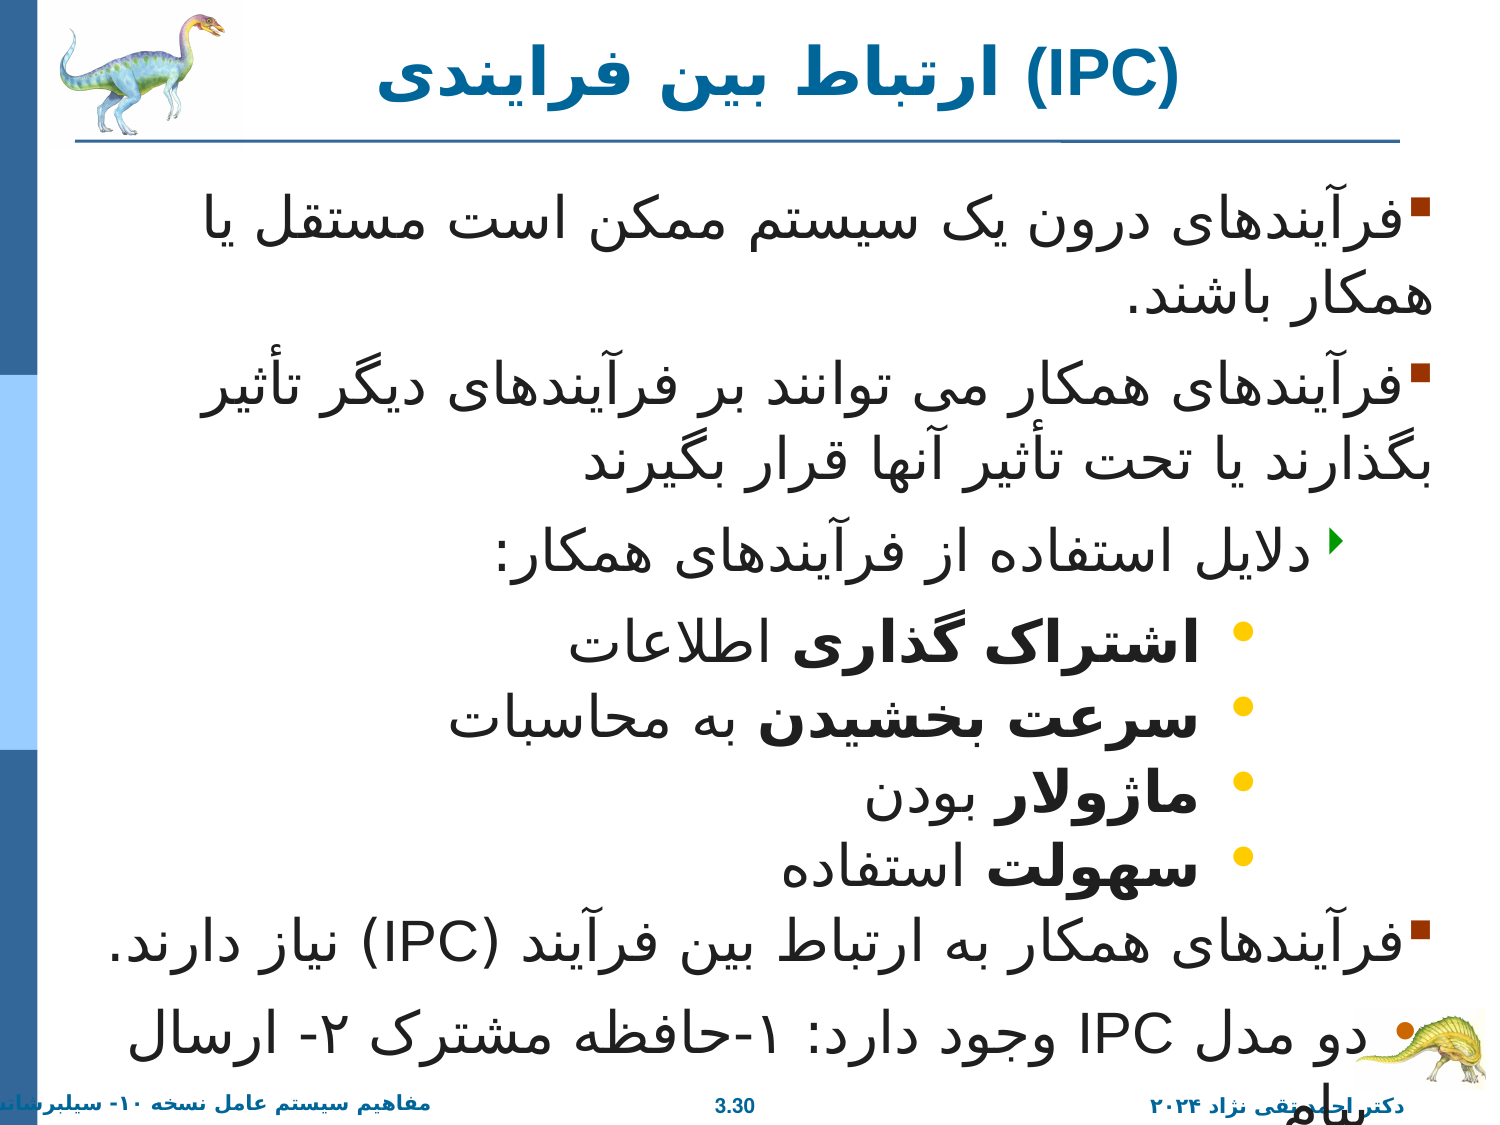

# ارتباط بین فرایندی (IPC)
فرآیندهای درون یک سیستم ممکن است مستقل یا همکار باشند.
فرآیندهای همکار می توانند بر فرآیندهای دیگر تأثیر بگذارند یا تحت تأثیر آنها قرار بگیرند
دلایل استفاده از فرآیندهای همکار:
اشتراک گذاری اطلاعات
سرعت بخشیدن به محاسبات
ماژولار بودن
سهولت استفاده
فرآیندهای همکار به ارتباط بین فرآیند (IPC) نیاز دارند.
دو مدل IPC وجود دارد: ۱-حافظه مشترک ۲- ارسال پیام